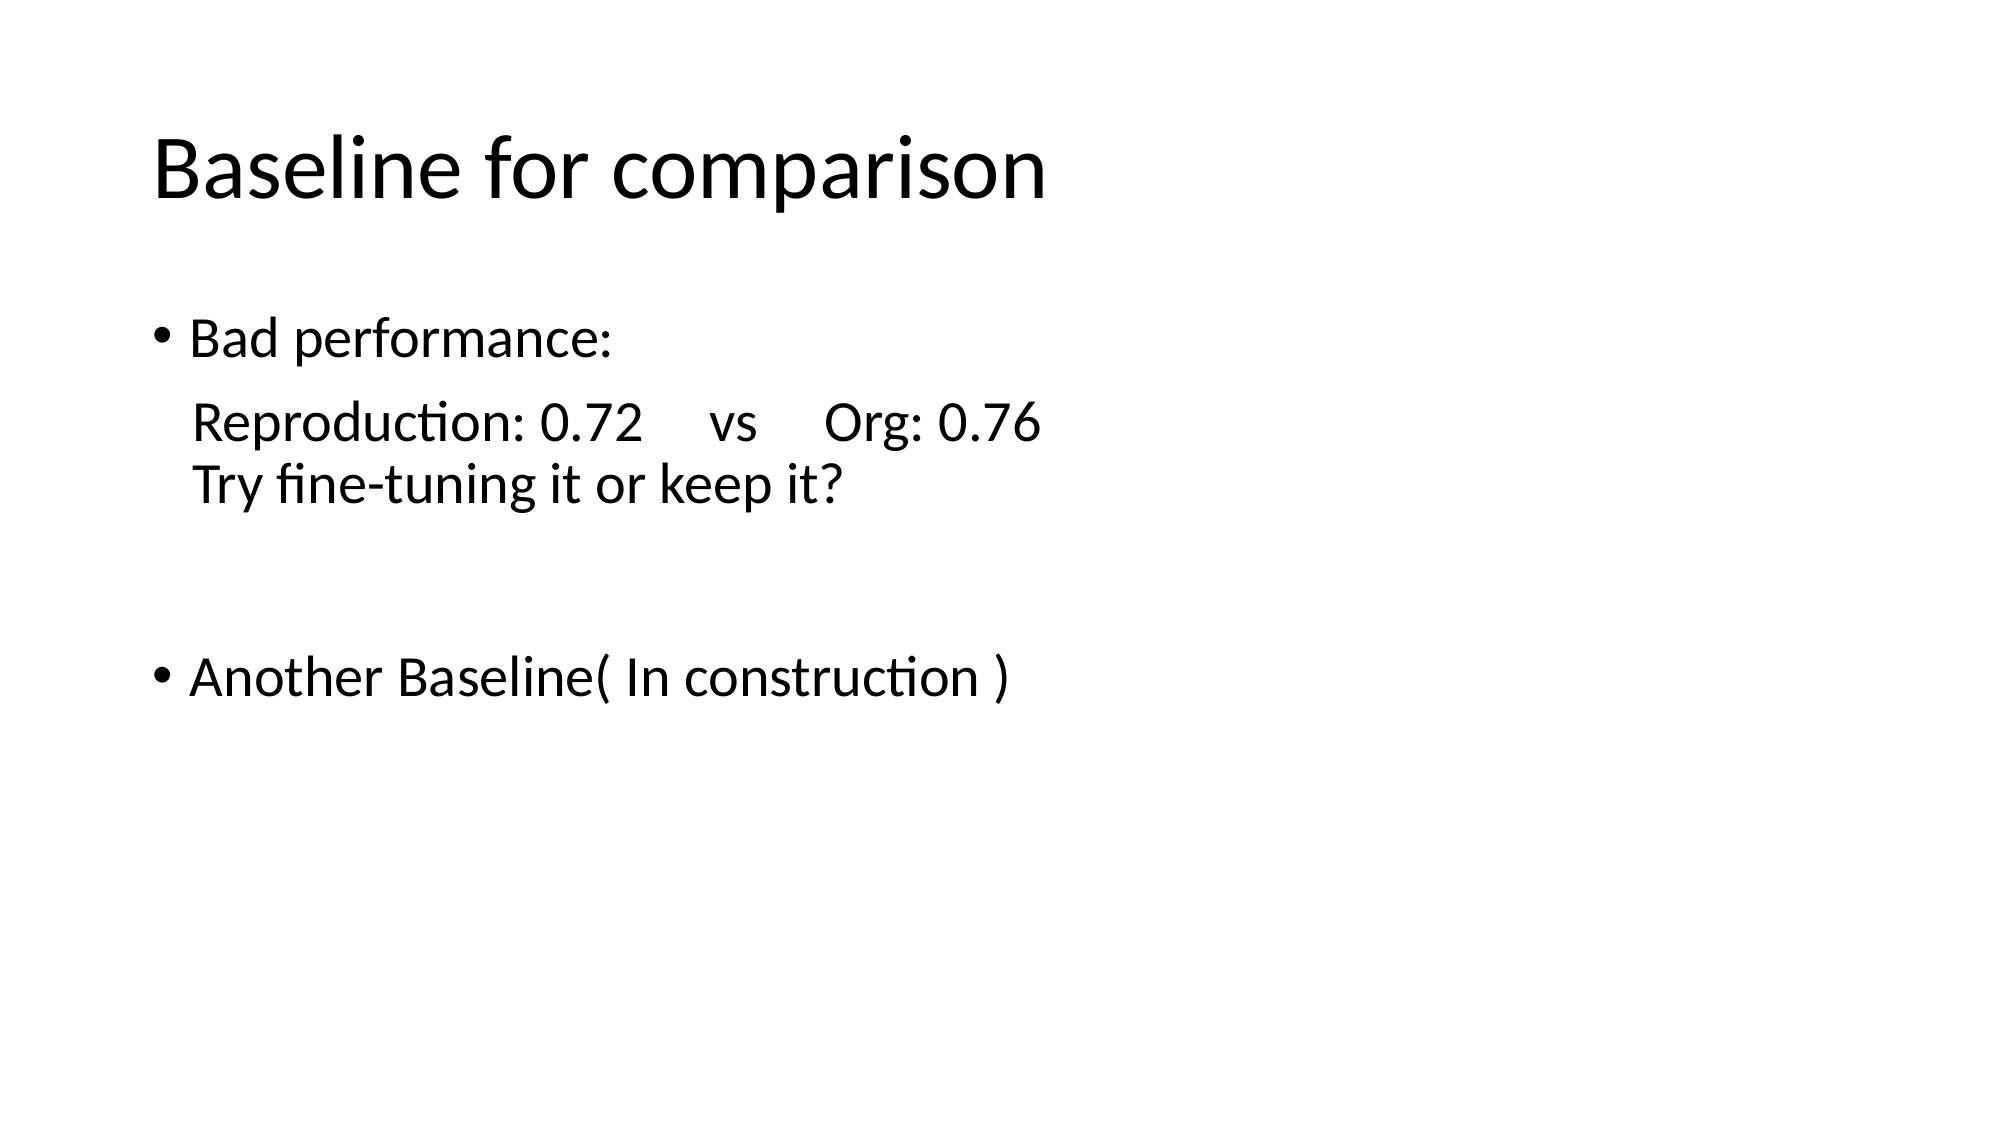

# Baseline for comparison
Bad performance:
   Reproduction: 0.72     vs     Org: 0.76
   Try fine-tuning it or keep it?

Another Baseline( In construction )